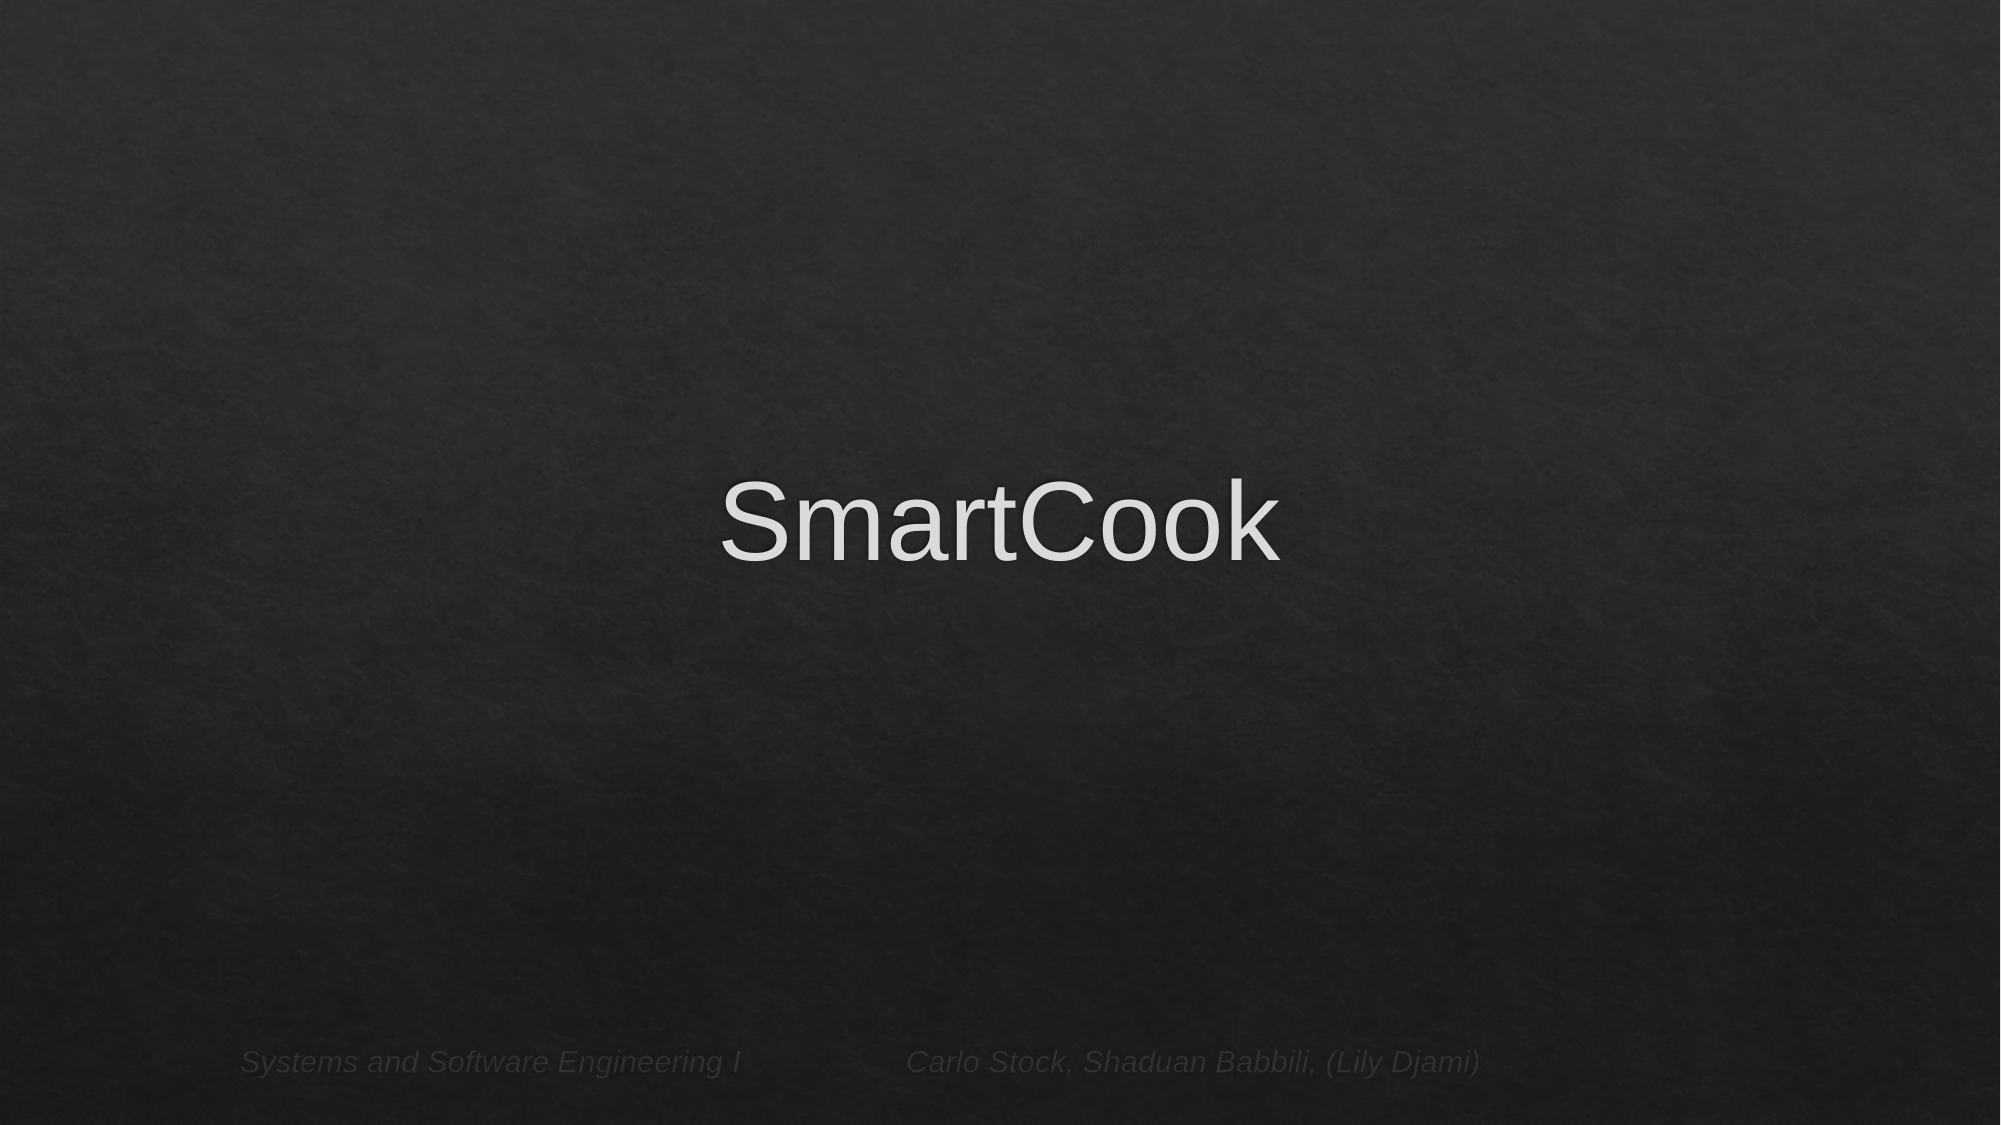

# SmartCook

Systems and Software Engineering I 									Carlo Stock, Shaduan Babbili, (Lily Djami)